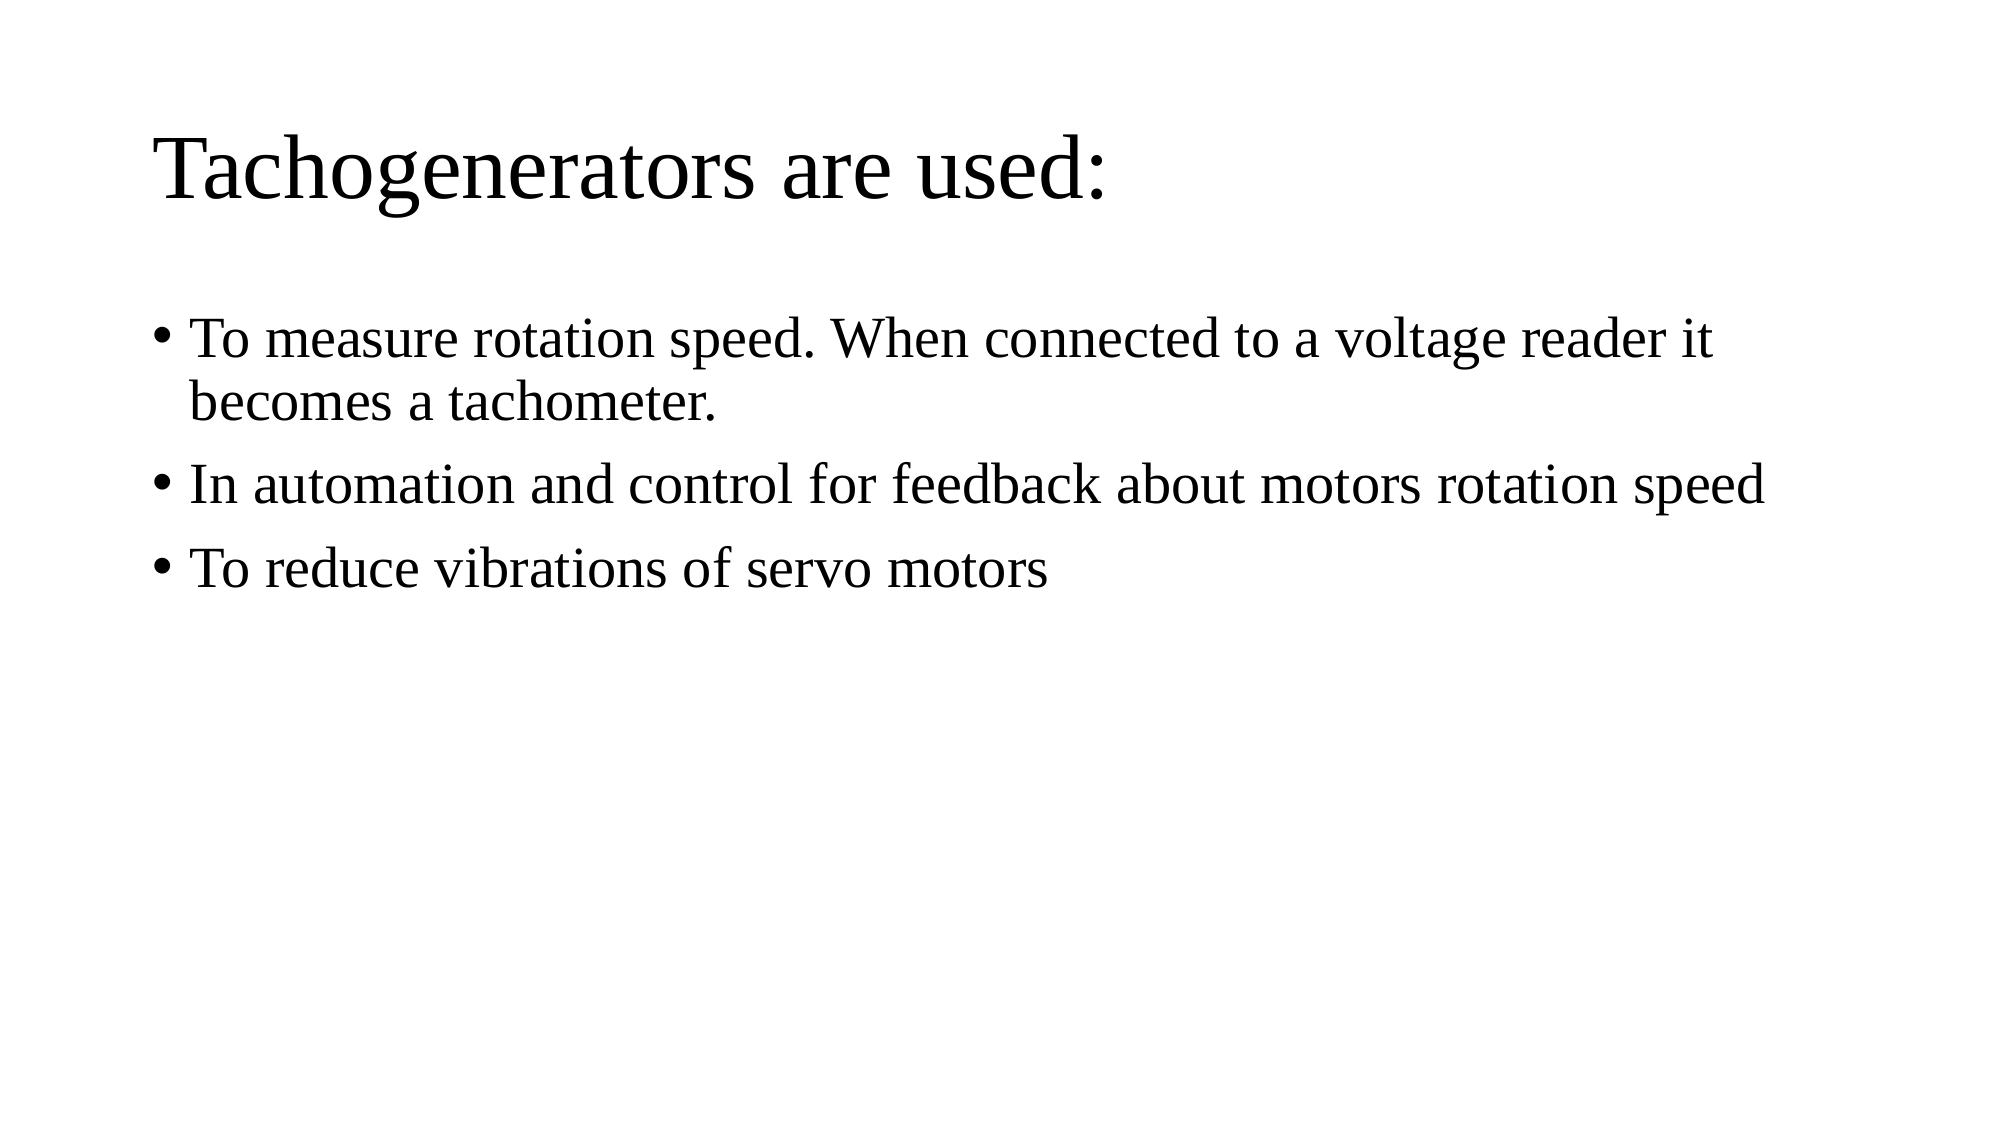

# Tachogenerators are used:
To measure rotation speed. When connected to a voltage reader it becomes a tachometer.
In automation and control for feedback about motors rotation speed
To reduce vibrations of servo motors